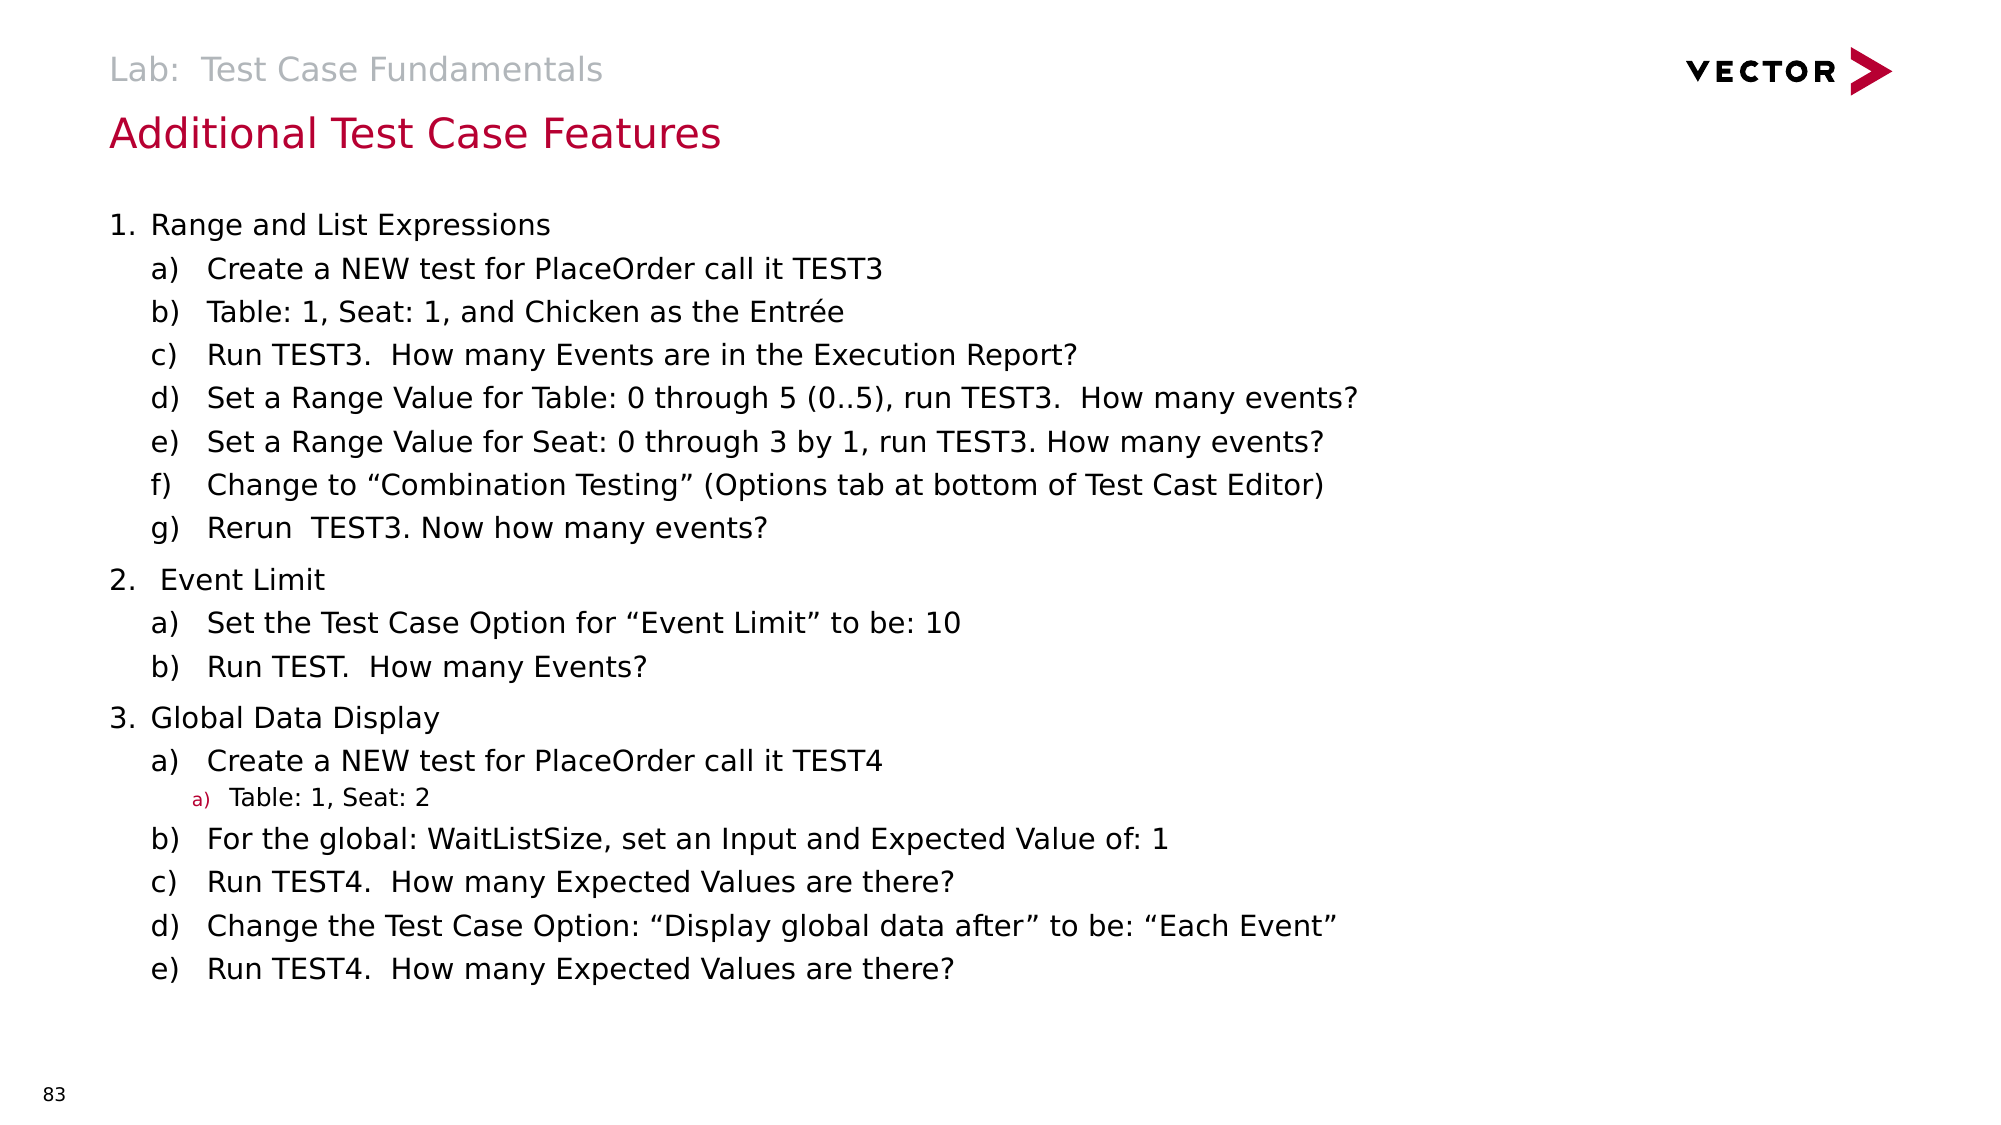

# Lab:  Test Case Fundamentals
Additional Test Case Features
Range and List Expressions
Create a NEW test for PlaceOrder call it TEST3
Table: 1, Seat: 1, and Chicken as the Entrée
Run TEST3.  How many Events are in the Execution Report?
Set a Range Value for Table: 0 through 5 (0..5), run TEST3.  How many events?
Set a Range Value for Seat: 0 through 3 by 1, run TEST3. How many events?
Change to “Combination Testing” (Options tab at bottom of Test Cast Editor)
Rerun  TEST3. Now how many events?
 Event Limit
Set the Test Case Option for “Event Limit” to be: 10
Run TEST.  How many Events?
Global Data Display
Create a NEW test for PlaceOrder call it TEST4
Table: 1, Seat: 2
For the global: WaitListSize, set an Input and Expected Value of: 1
Run TEST4.  How many Expected Values are there?
Change the Test Case Option: “Display global data after” to be: “Each Event”
Run TEST4.  How many Expected Values are there?